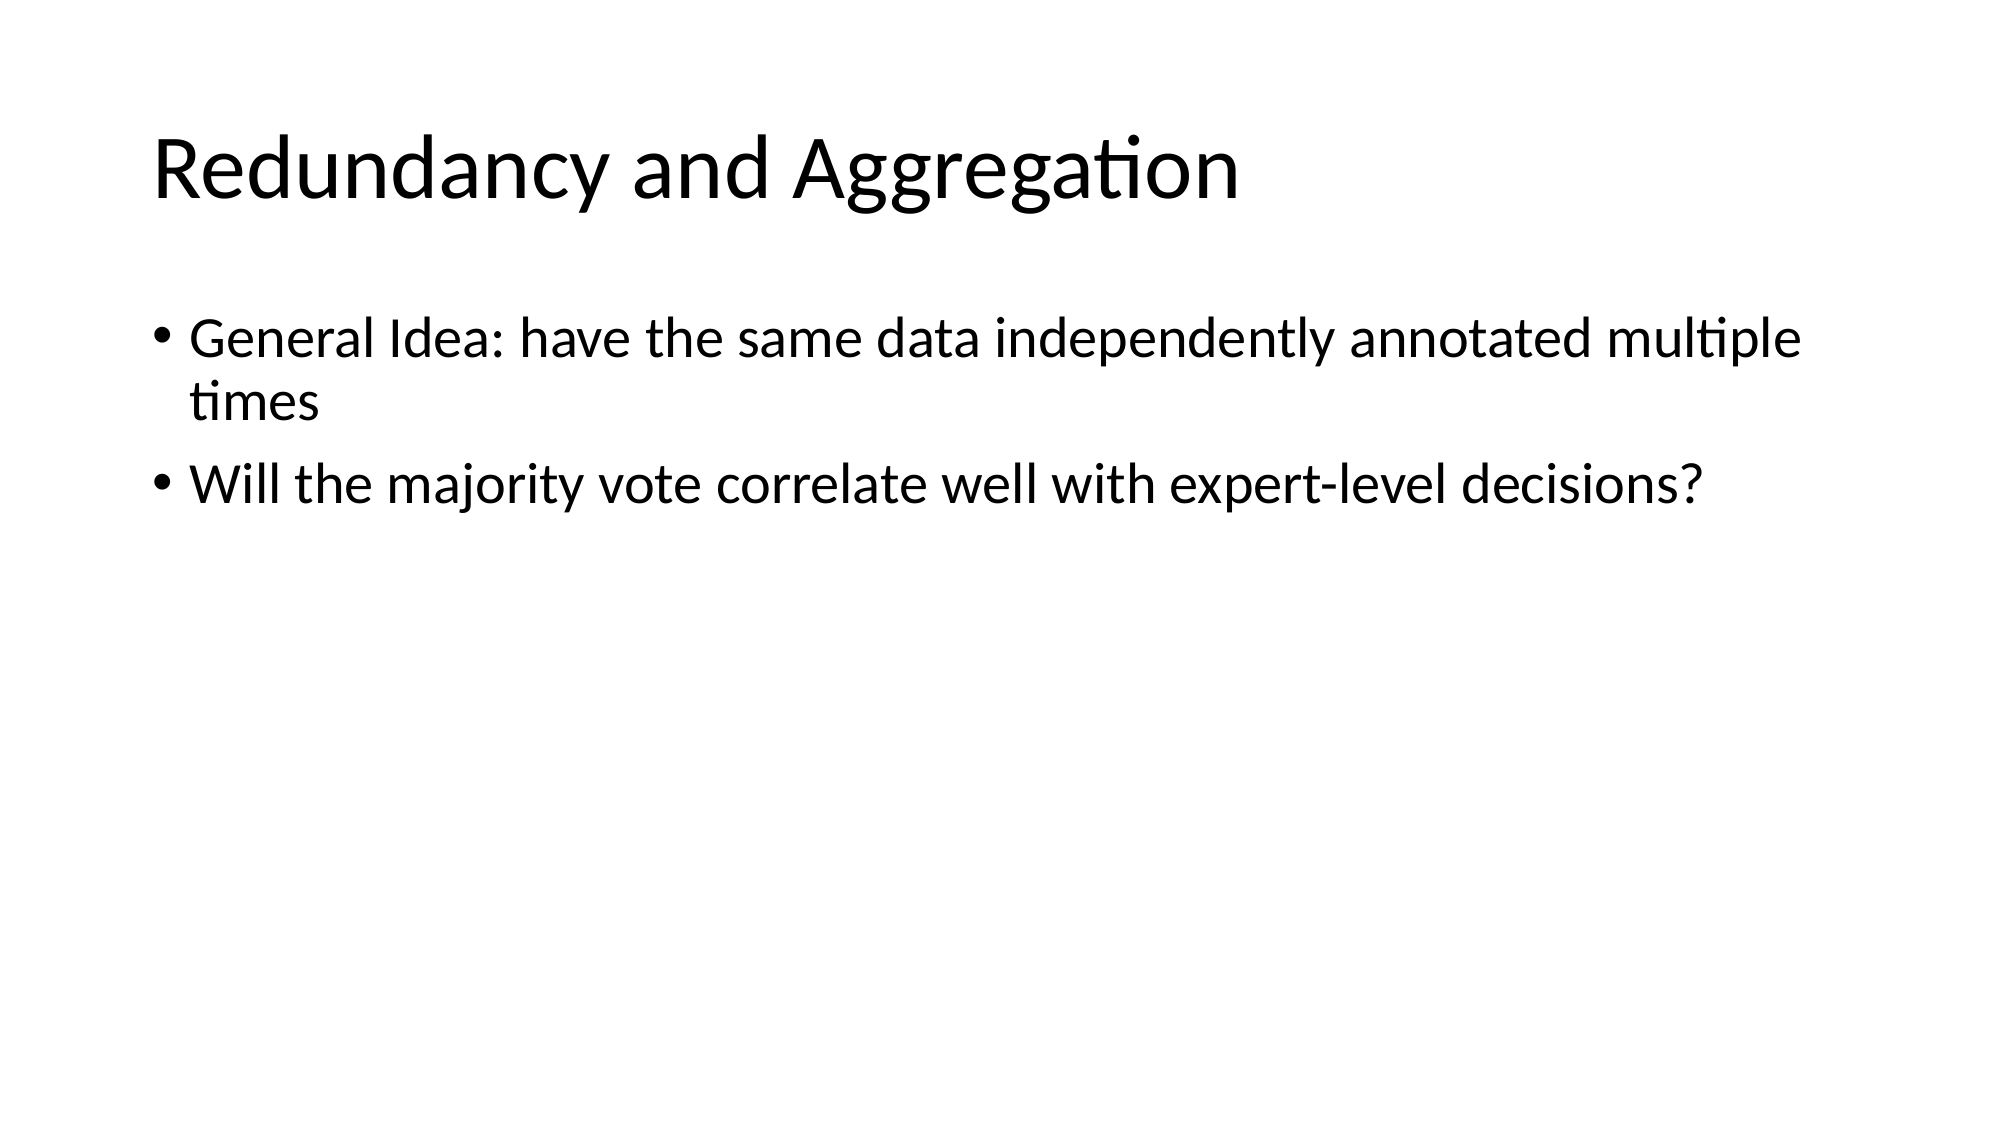

# Redundancy and Aggregation
General Idea: have the same data independently annotated multiple times
Will the majority vote correlate well with expert-level decisions?